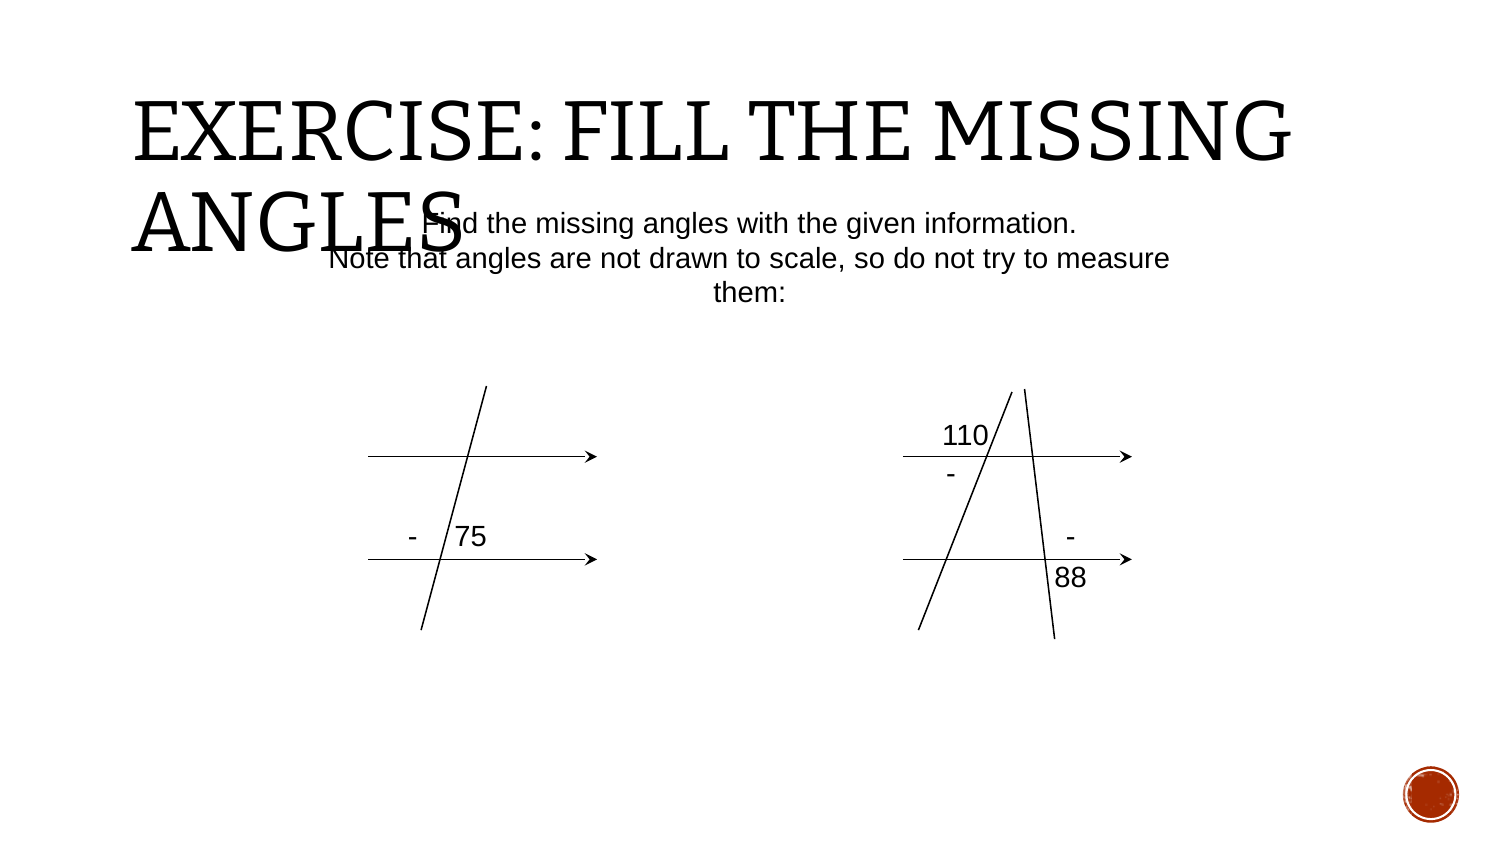

# Exercise: fill the missing angles
Find the missing angles with the given information.
Note that angles are not drawn to scale, so do not try to measure them:
110
-
-
75
-
88